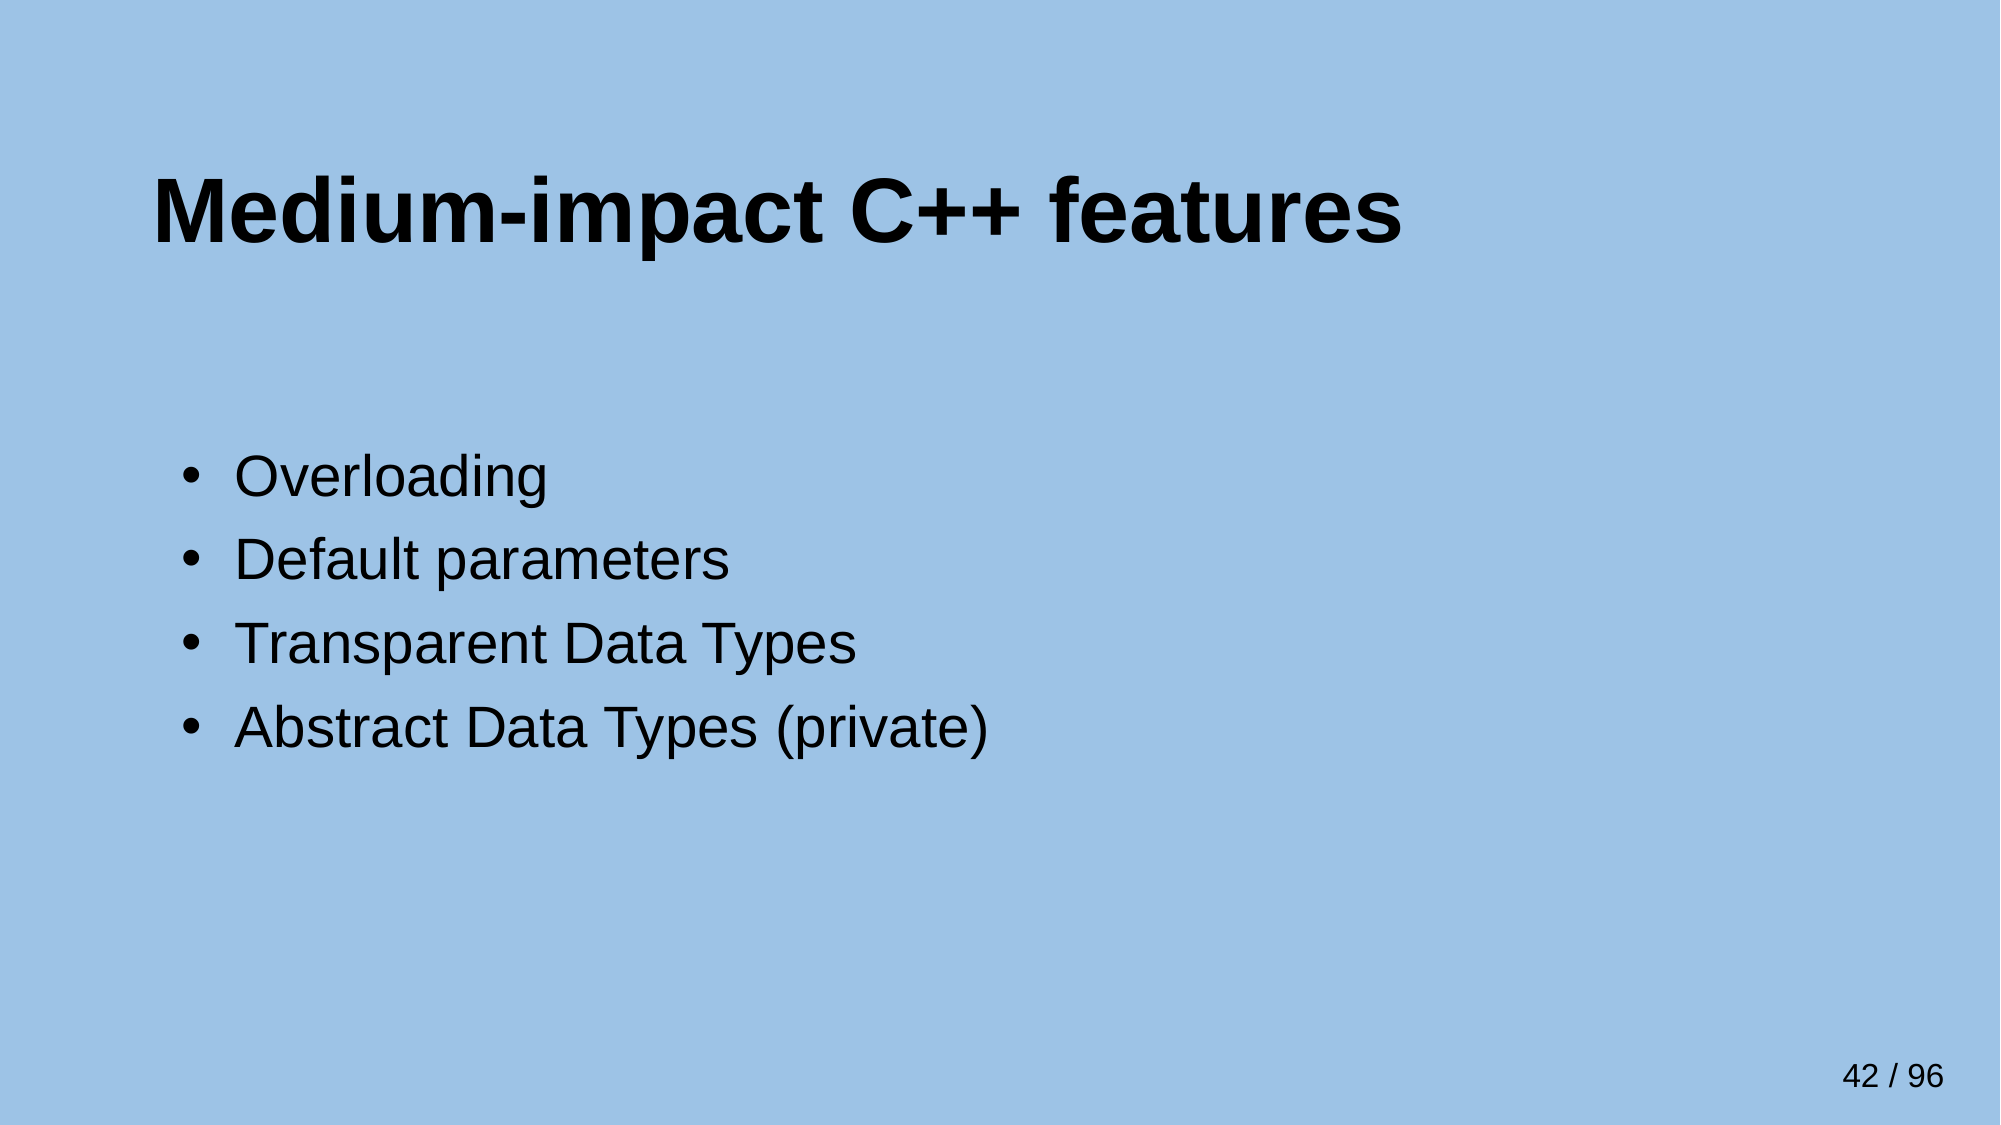

# Medium-impact C++ features

 Overloading
 Default parameters
 Transparent Data Types
 Abstract Data Types (private)